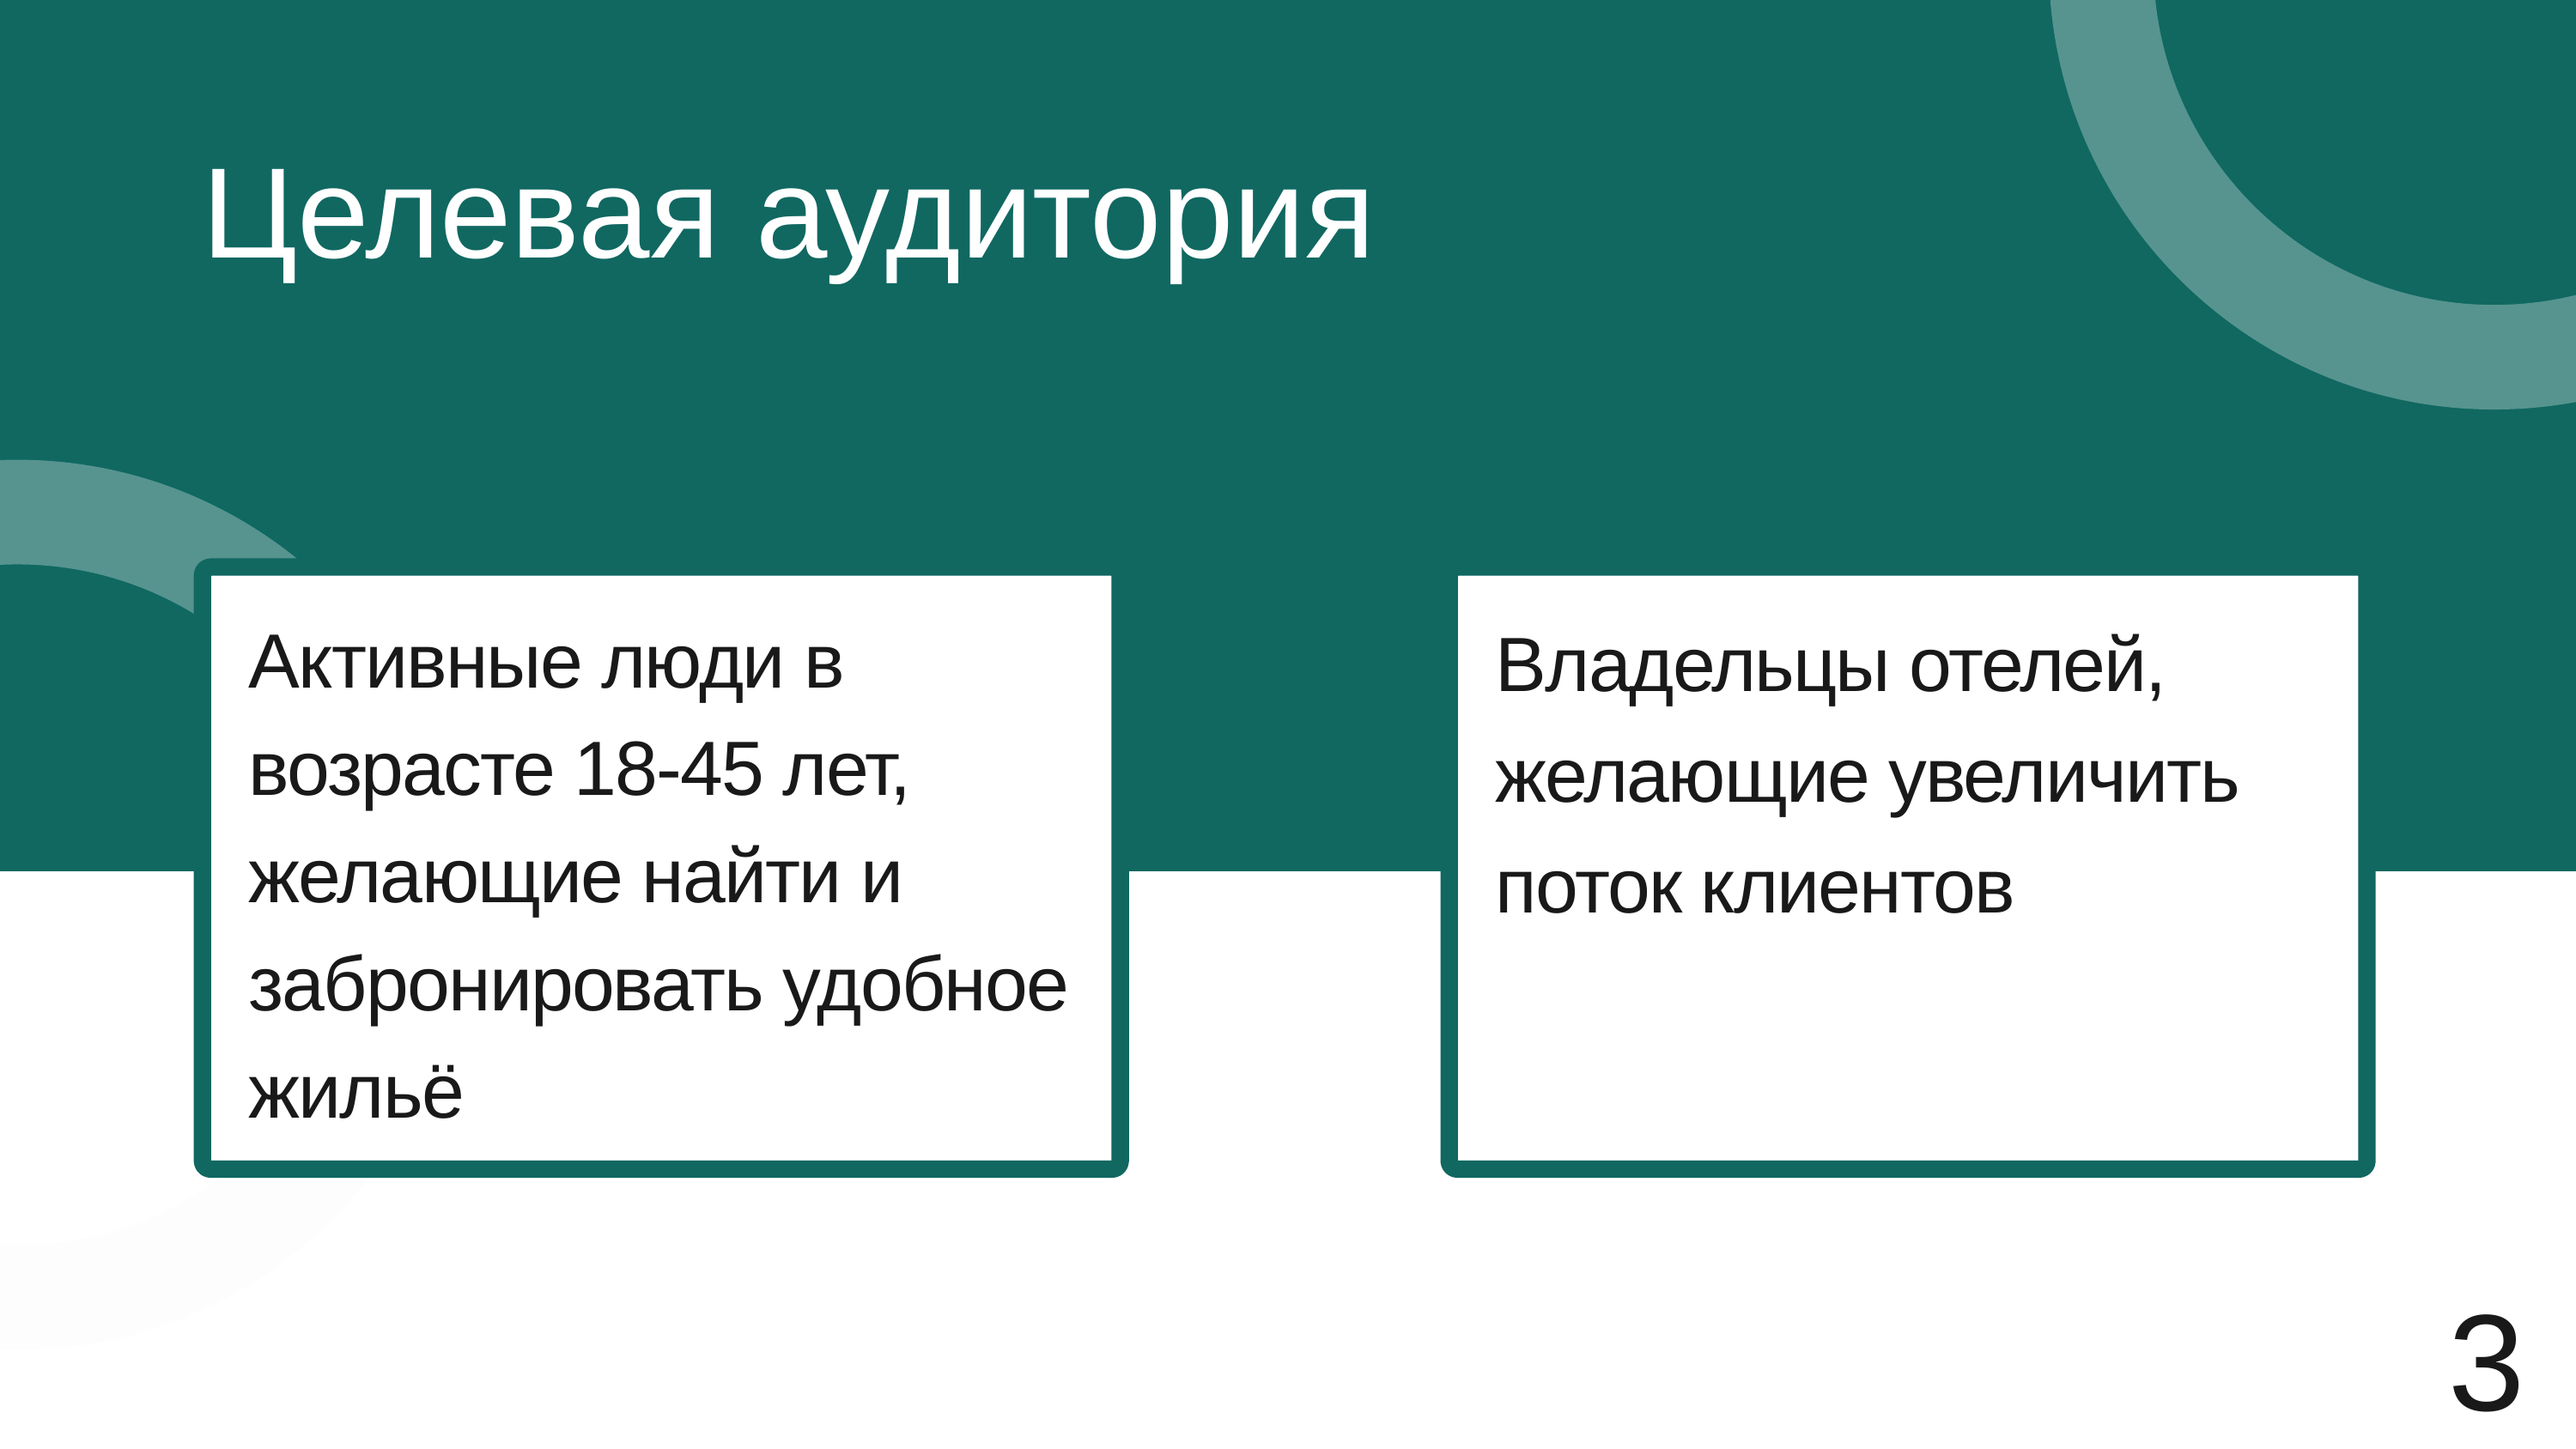

Целевая аудитория

Активные люди в возрасте 18-45 лет, желающие найти и забронировать удобное жильё
Владельцы отелей, желающие увеличить поток клиентов
3